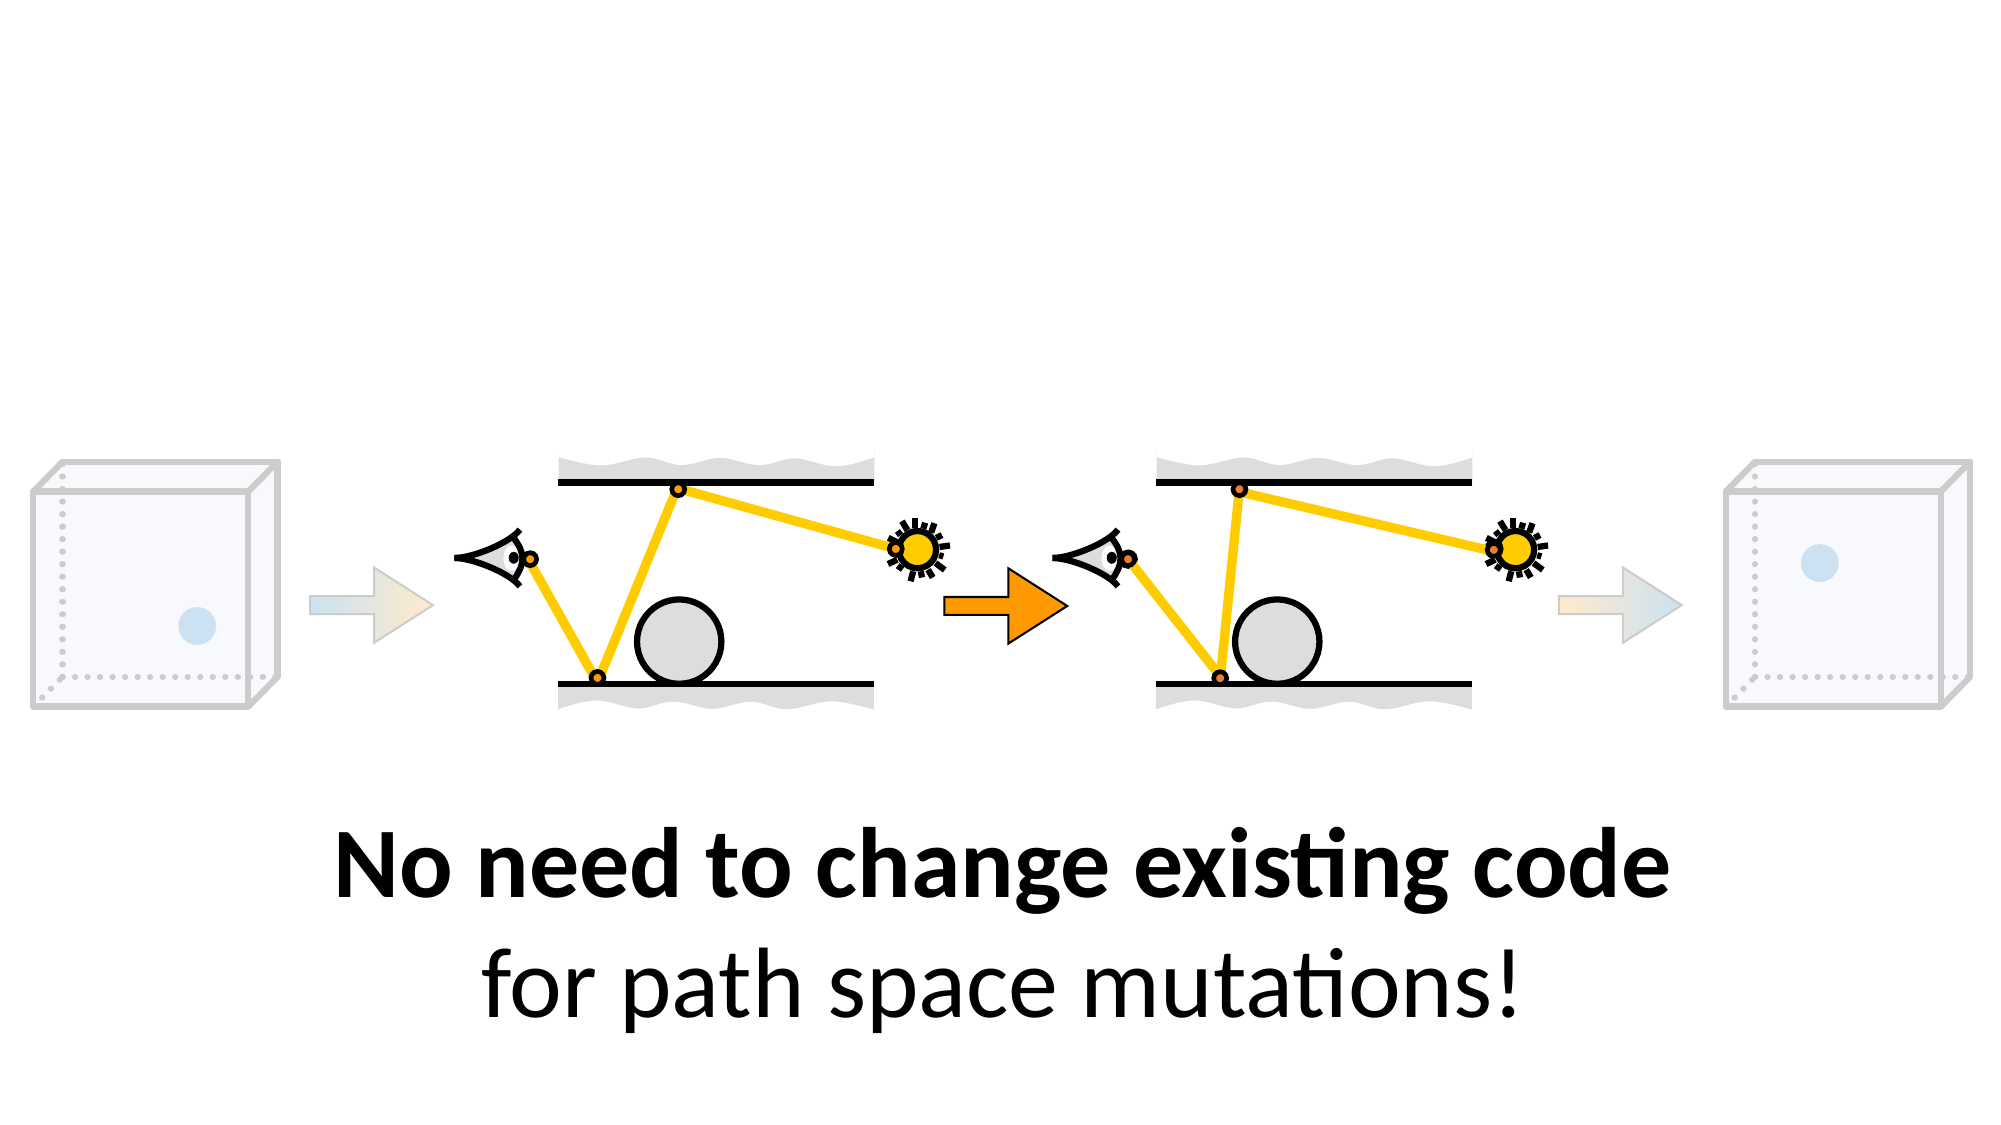

No need to change existing code
for path space mutations!